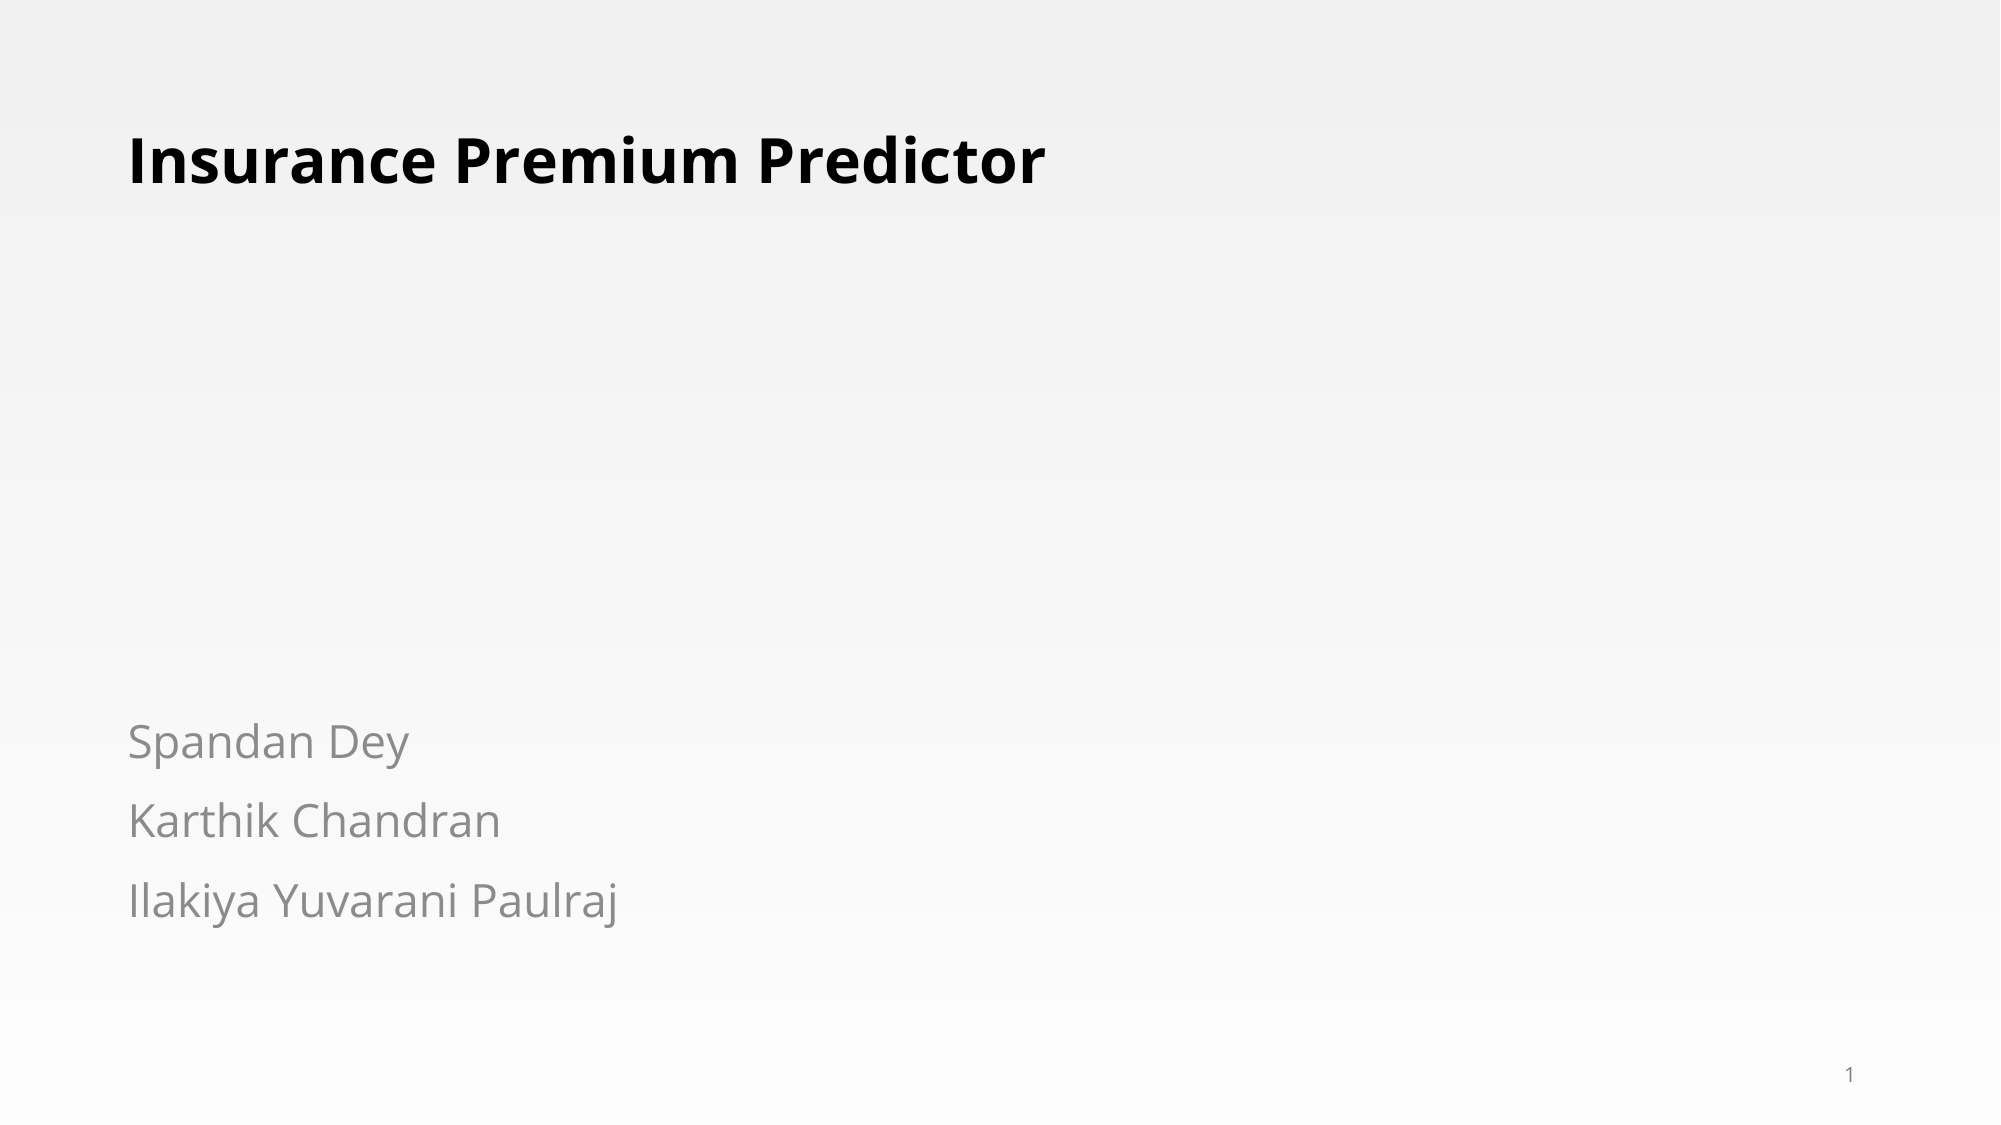

# Insurance Premium Predictor
Spandan Dey
Karthik Chandran
Ilakiya Yuvarani Paulraj
1